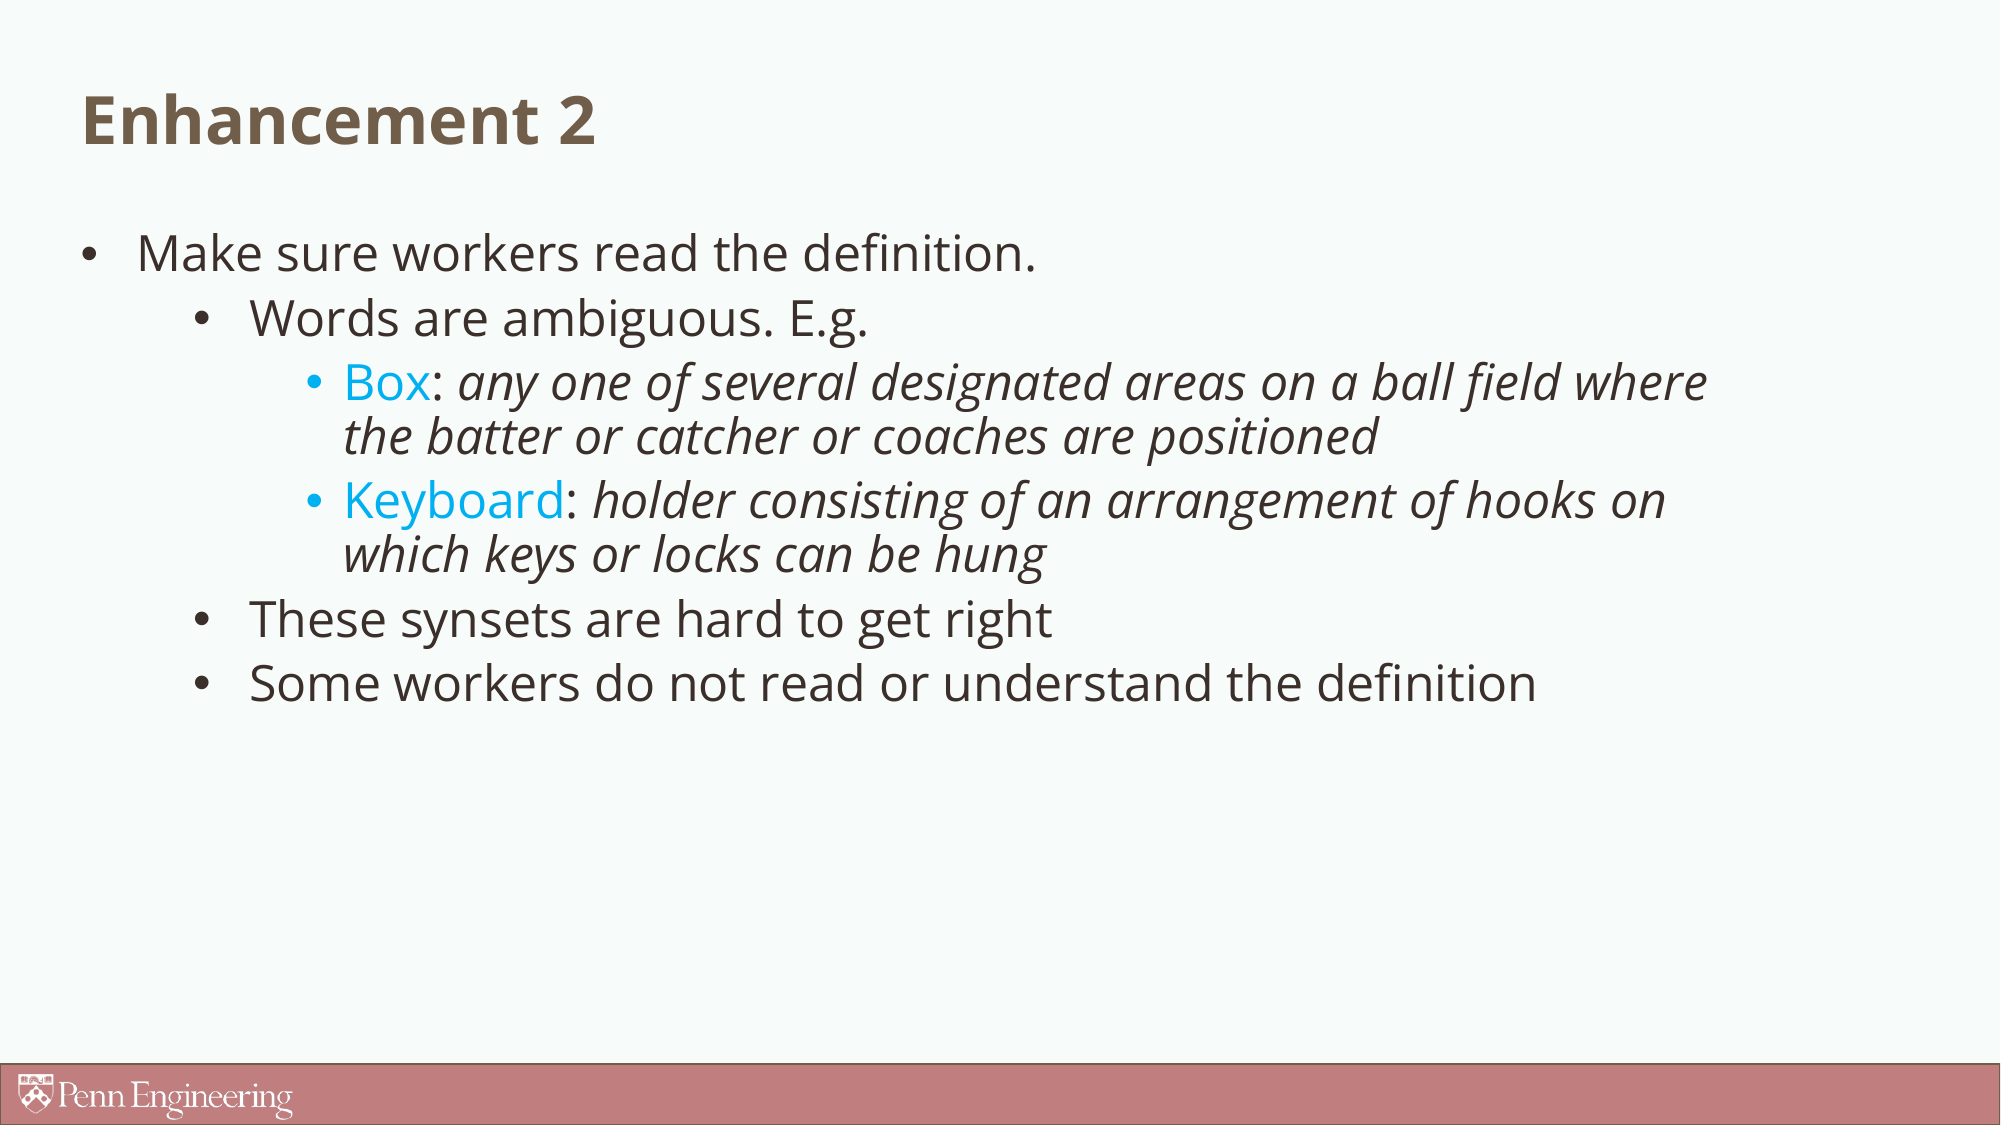

# Enhancement 2
Make sure workers read the definition.
Words are ambiguous. E.g.
Box: any one of several designated areas on a ball field where the batter or catcher or coaches are positioned
Keyboard: holder consisting of an arrangement of hooks on which keys or locks can be hung
These synsets are hard to get right
Some workers do not read or understand the definition